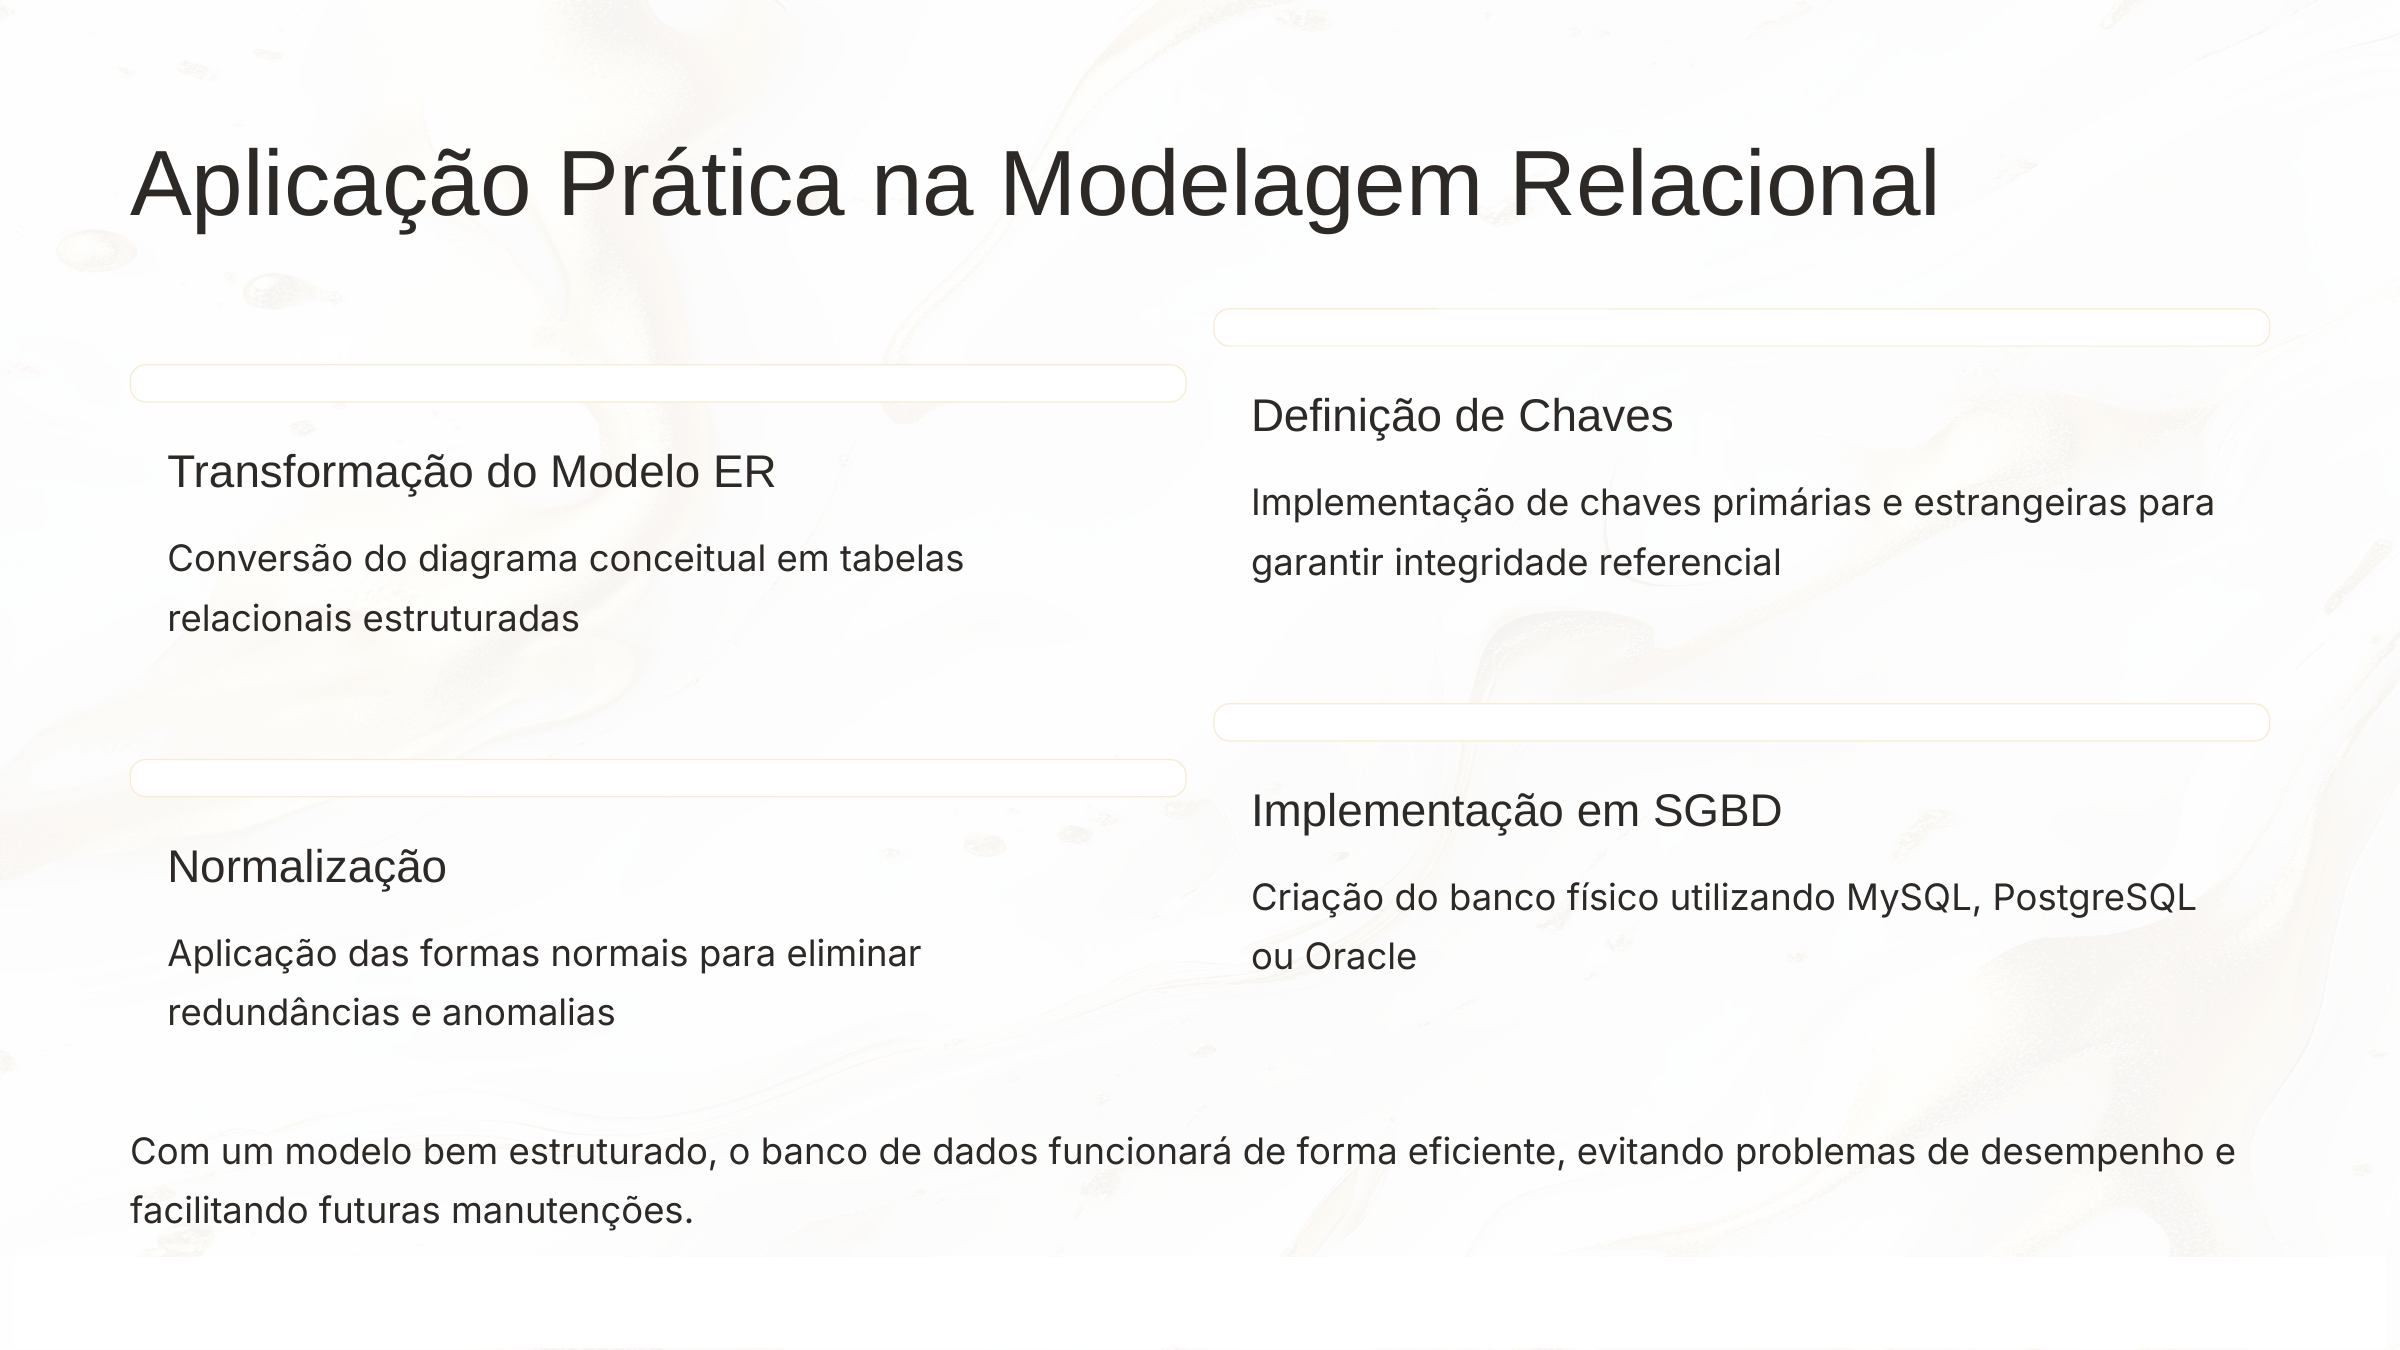

Aplicação Prática na Modelagem Relacional

Definição de Chaves
Transformação do Modelo ER
Implementação de chaves primárias e estrangeiras para garantir integridade referencial
Conversão do diagrama conceitual em tabelas relacionais estruturadas

Implementação em SGBD
Normalização
Criação do banco físico utilizando MySQL, PostgreSQL ou Oracle
Aplicação das formas normais para eliminar redundâncias e anomalias
Com um modelo bem estruturado, o banco de dados funcionará de forma eficiente, evitando problemas de desempenho e facilitando futuras manutenções.